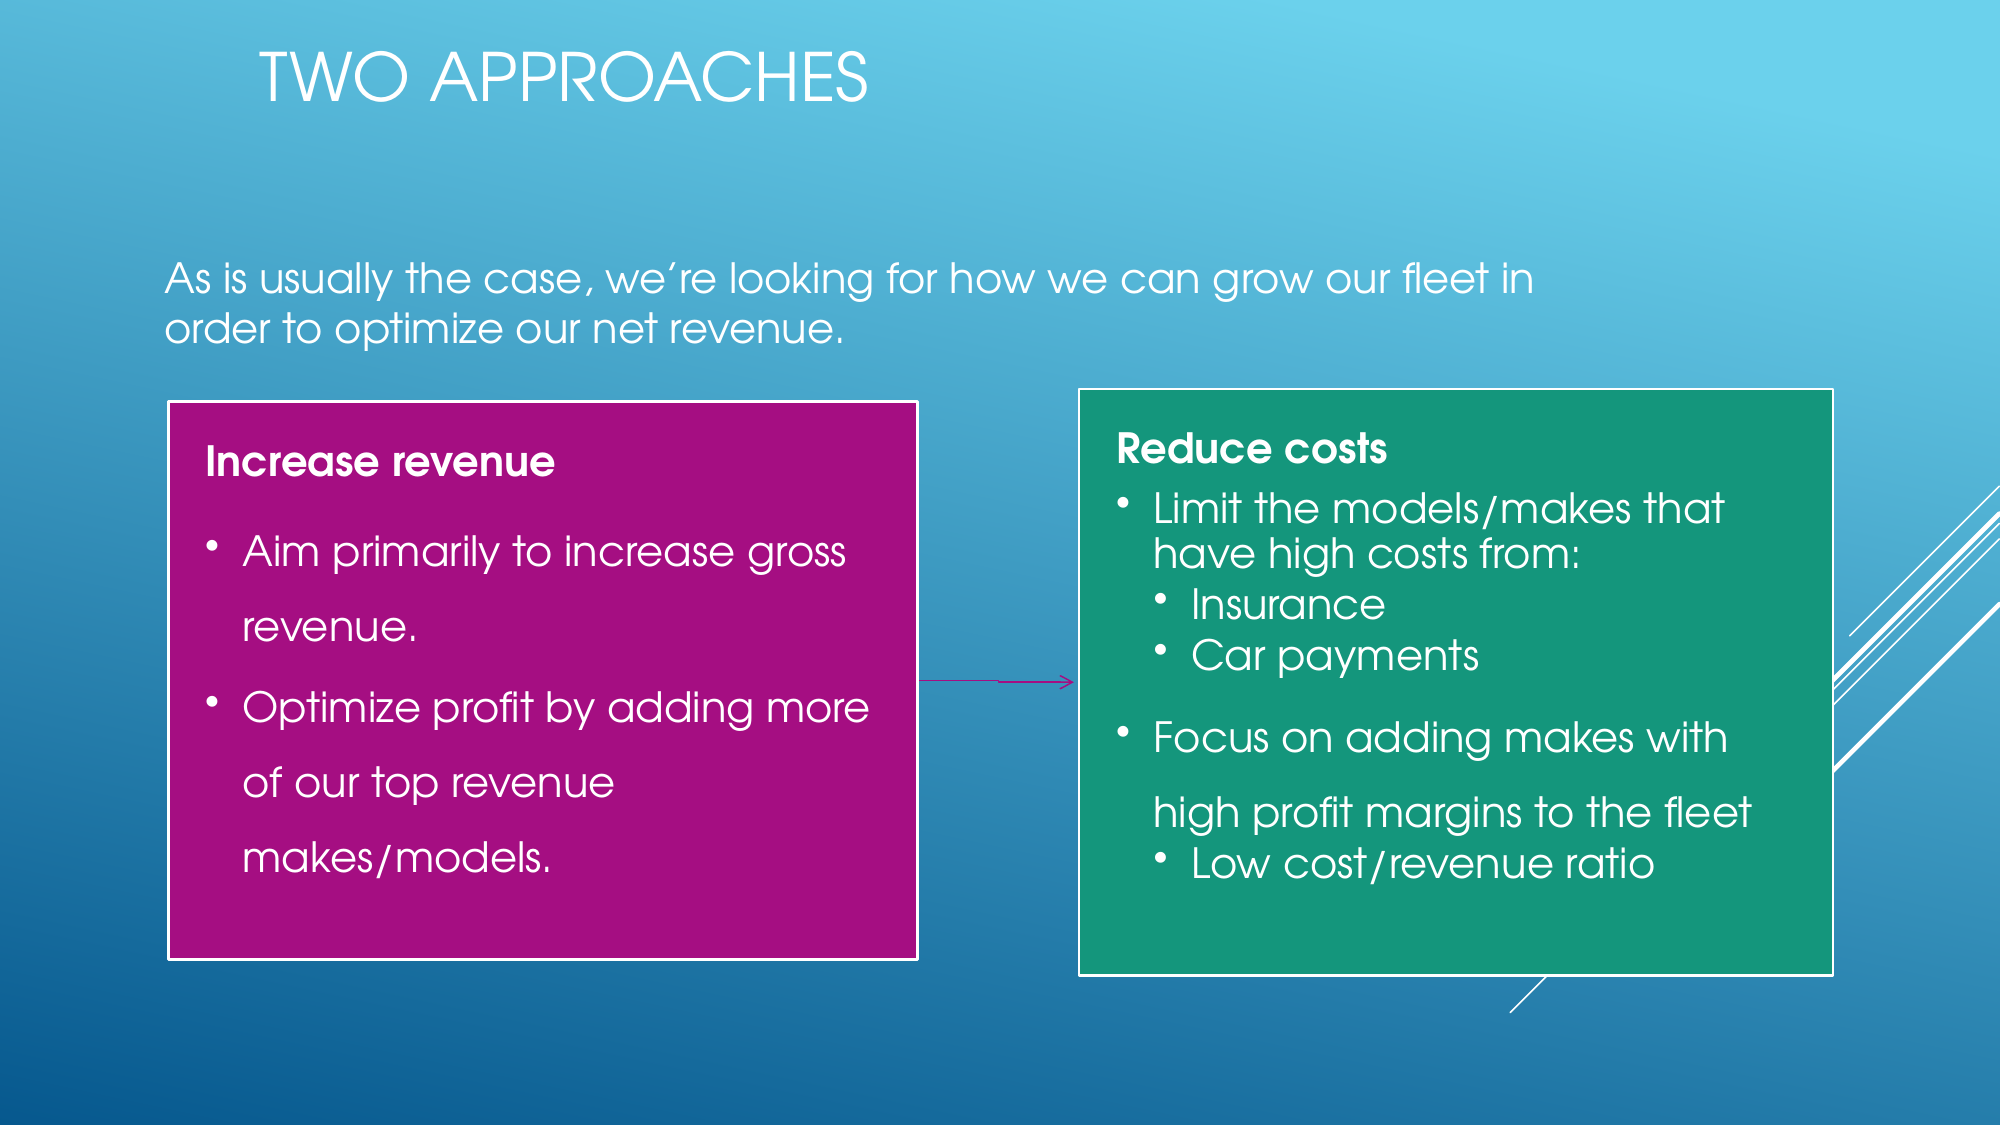

# Two approaches
As is usually the case, we’re looking for how we can grow our fleet in order to optimize our net revenue.

Increase revenue
Aim primarily to increase gross revenue.
Optimize profit by adding more of our top revenue makes/models.
Reduce costs
Limit the models/makes that have high costs from:
Insurance
Car payments
Focus on adding makes with high profit margins to the fleet
Low cost/revenue ratio